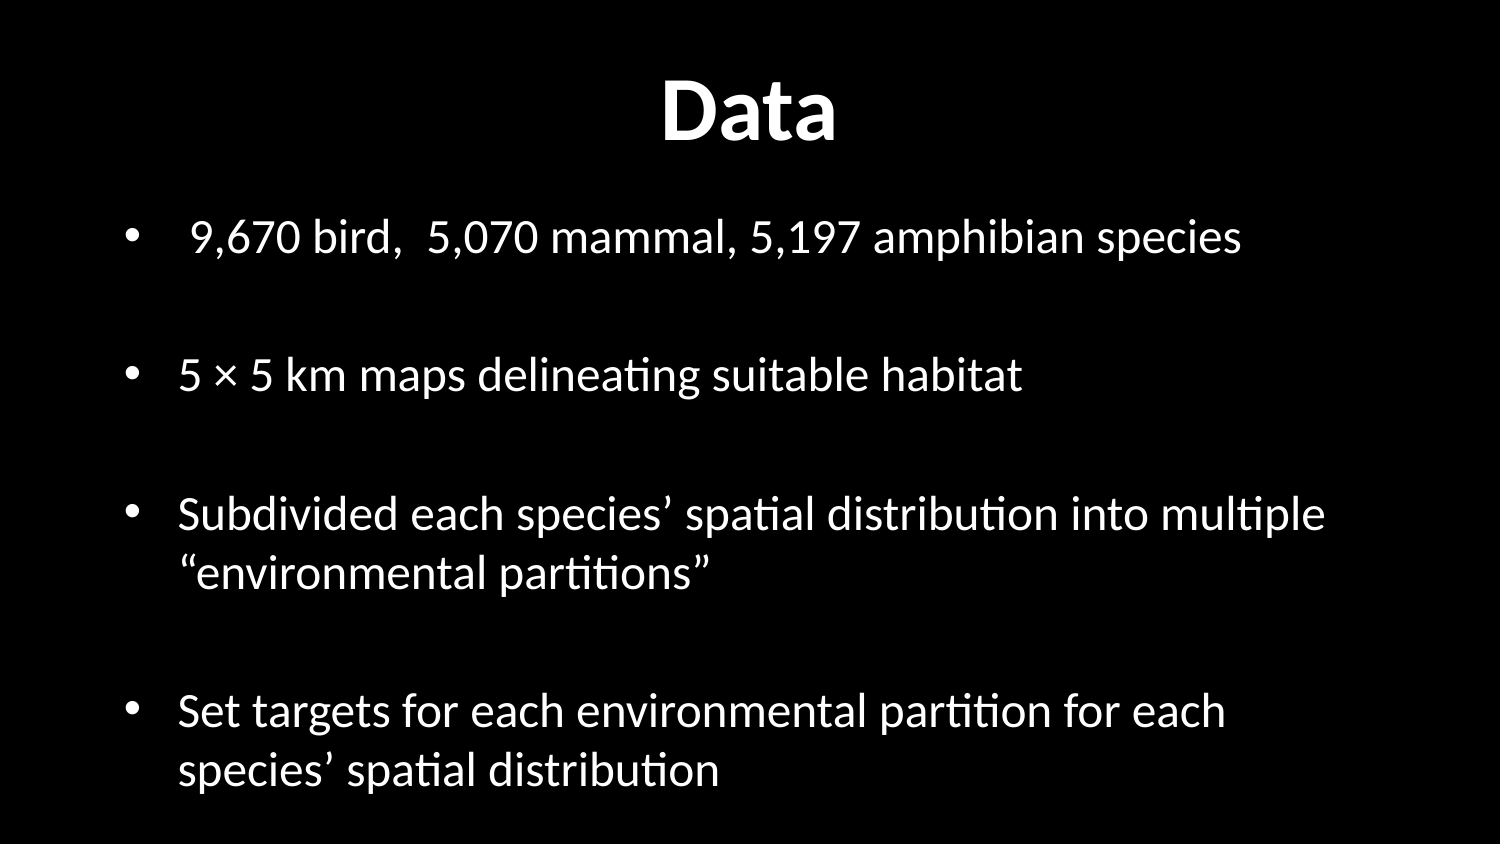

# Data
 9,670 bird,  5,070 mammal, 5,197 amphibian species

5 × 5 km maps delineating suitable habitat

Subdivided each species’ spatial distribution into multiple “environmental partitions”

Set targets for each environmental partition for each species’ spatial distribution